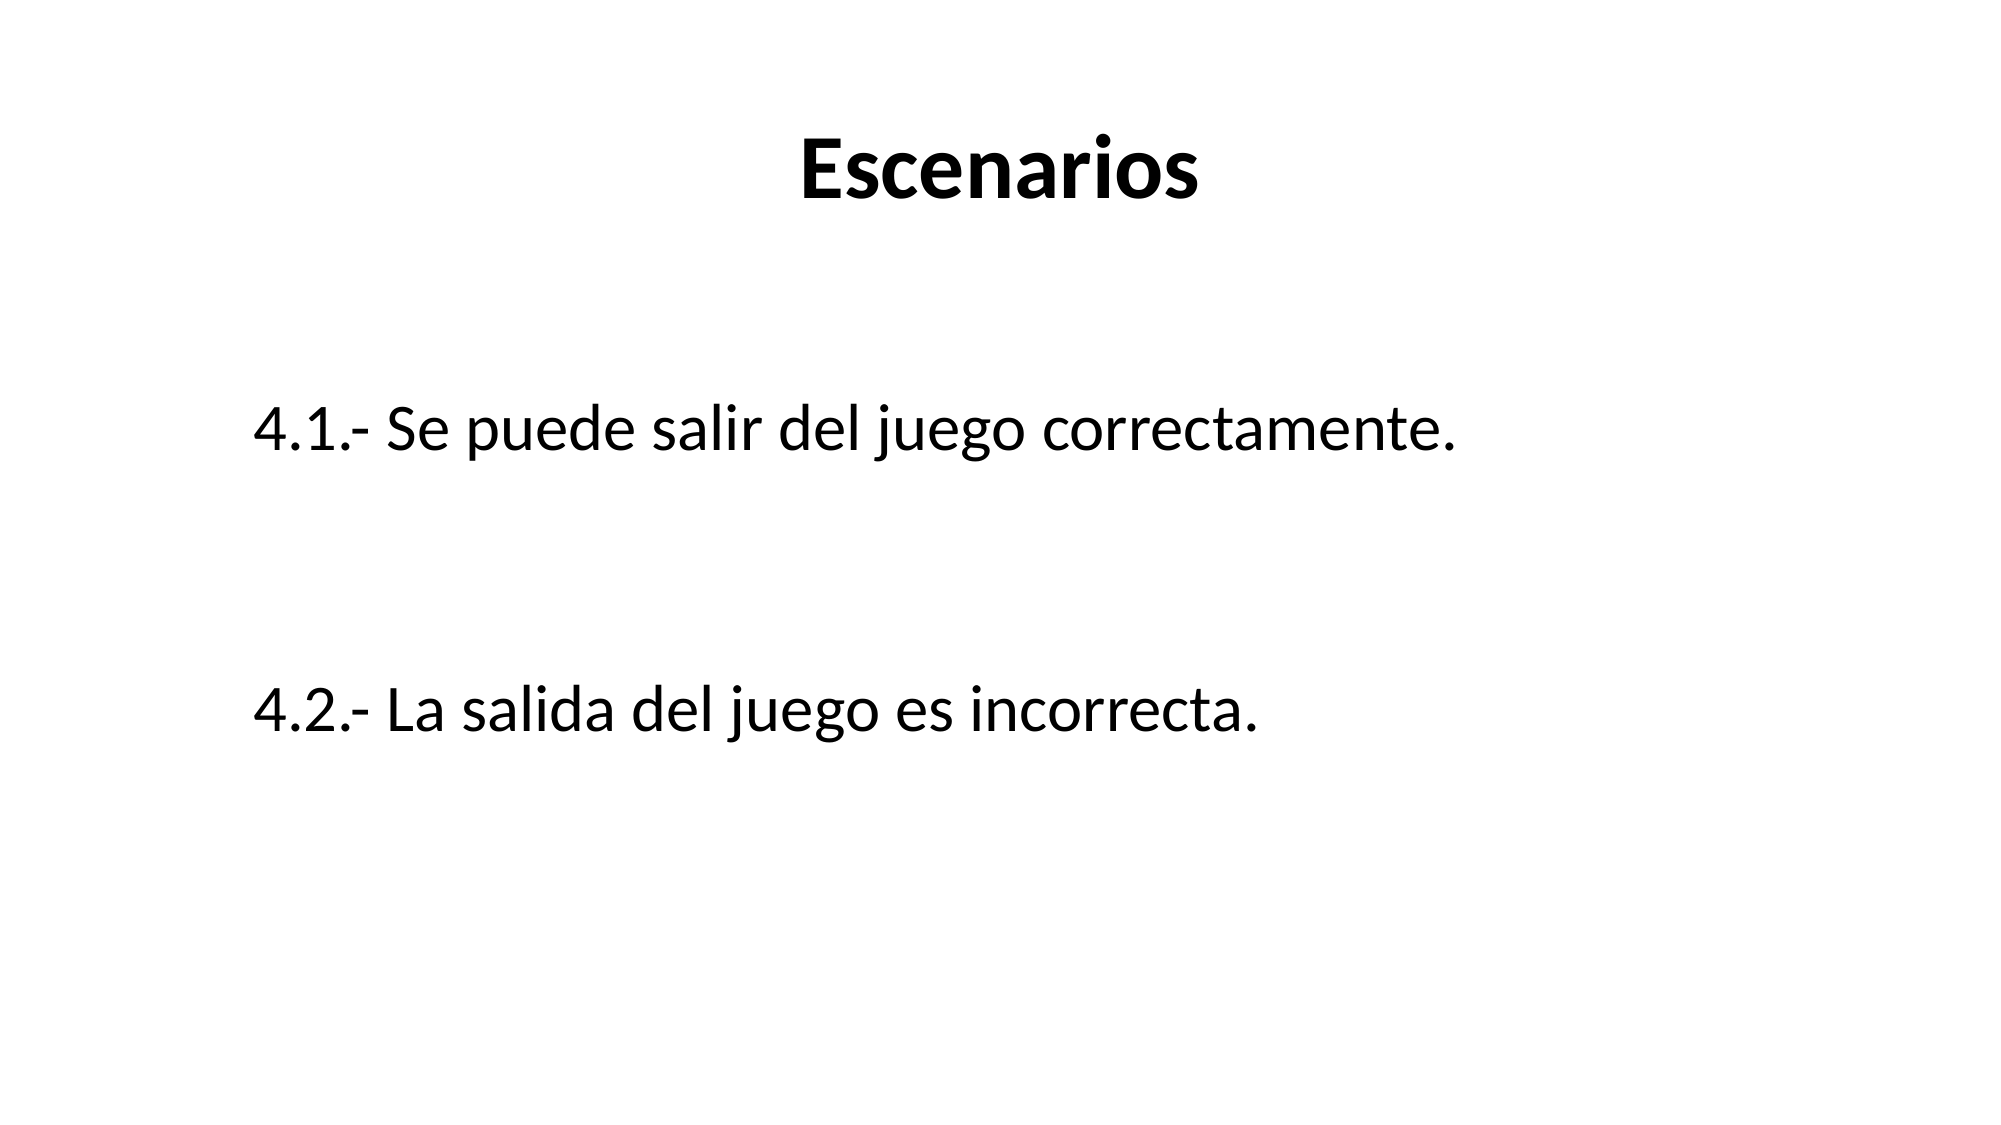

# Escenarios
4.1.- Se puede salir del juego correctamente.

4.2.- La salida del juego es incorrecta.